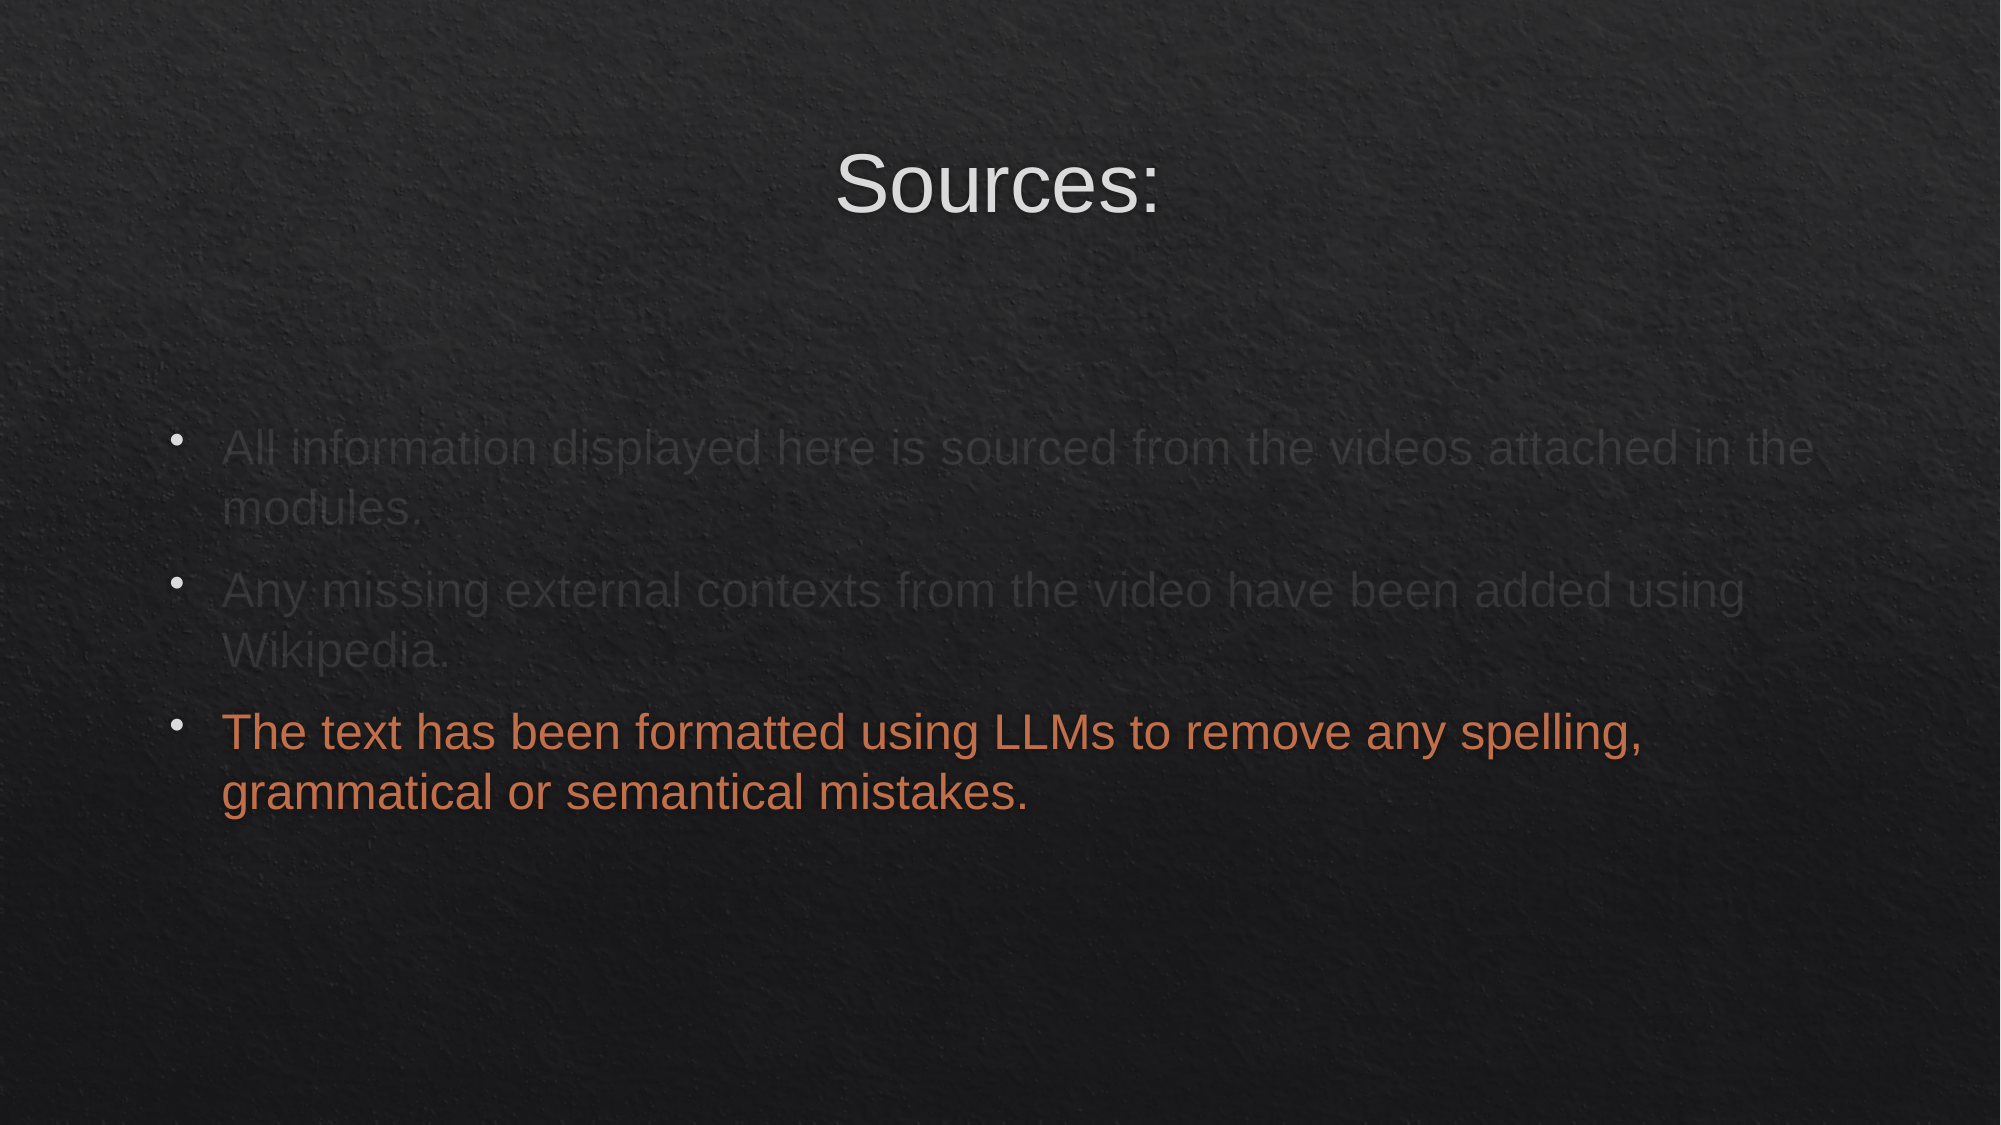

# Sources:
All information displayed here is sourced from the videos attached in the modules.
Any missing external contexts from the video have been added using Wikipedia.
The text has been formatted using LLMs to remove any spelling, grammatical or semantical mistakes.